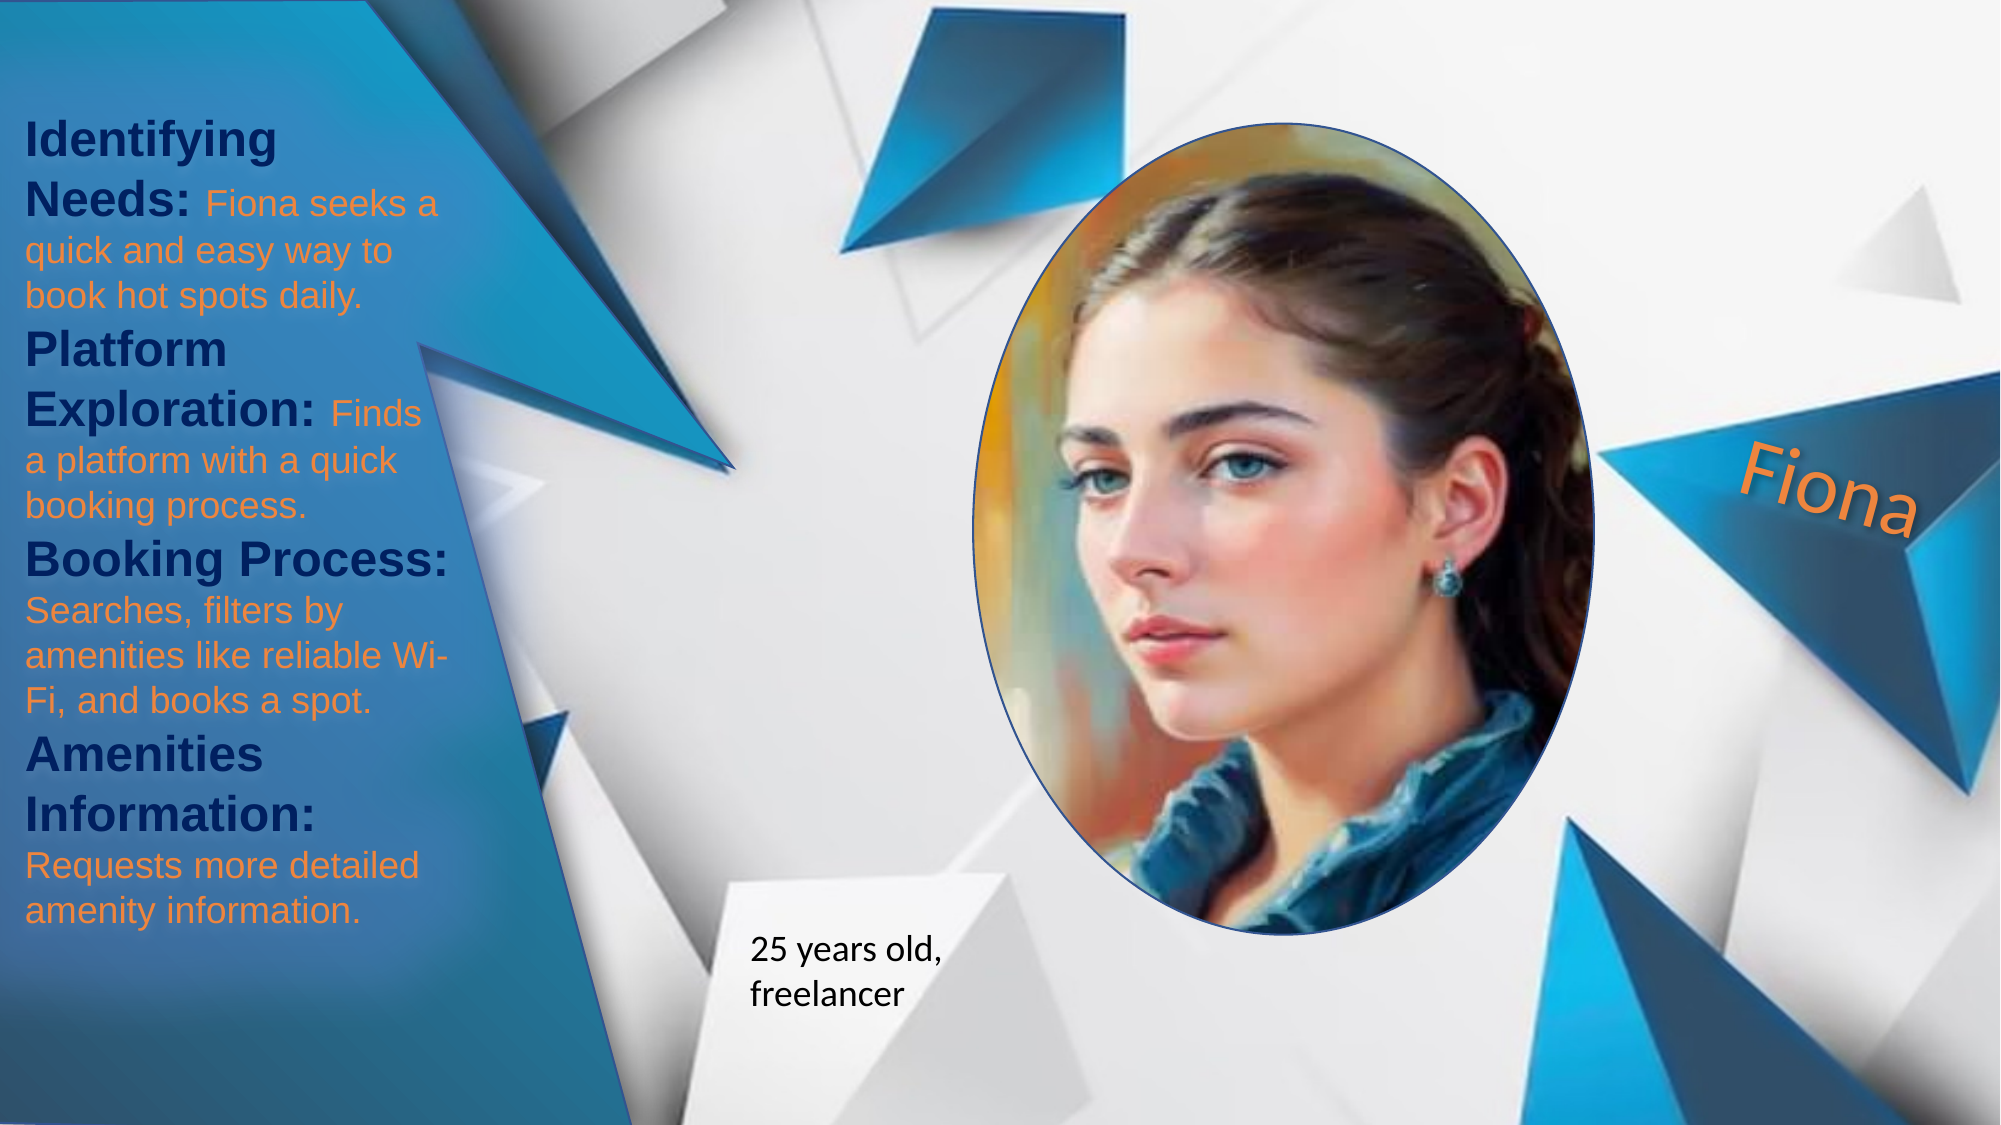

Identifying Needs: Fiona seeks a quick and easy way to book hot spots daily.
Platform Exploration: Finds a platform with a quick booking process.
Booking Process: Searches, filters by amenities like reliable Wi-Fi, and books a spot.
Amenities Information: Requests more detailed amenity information.

Fiona
25 years old,
freelancer